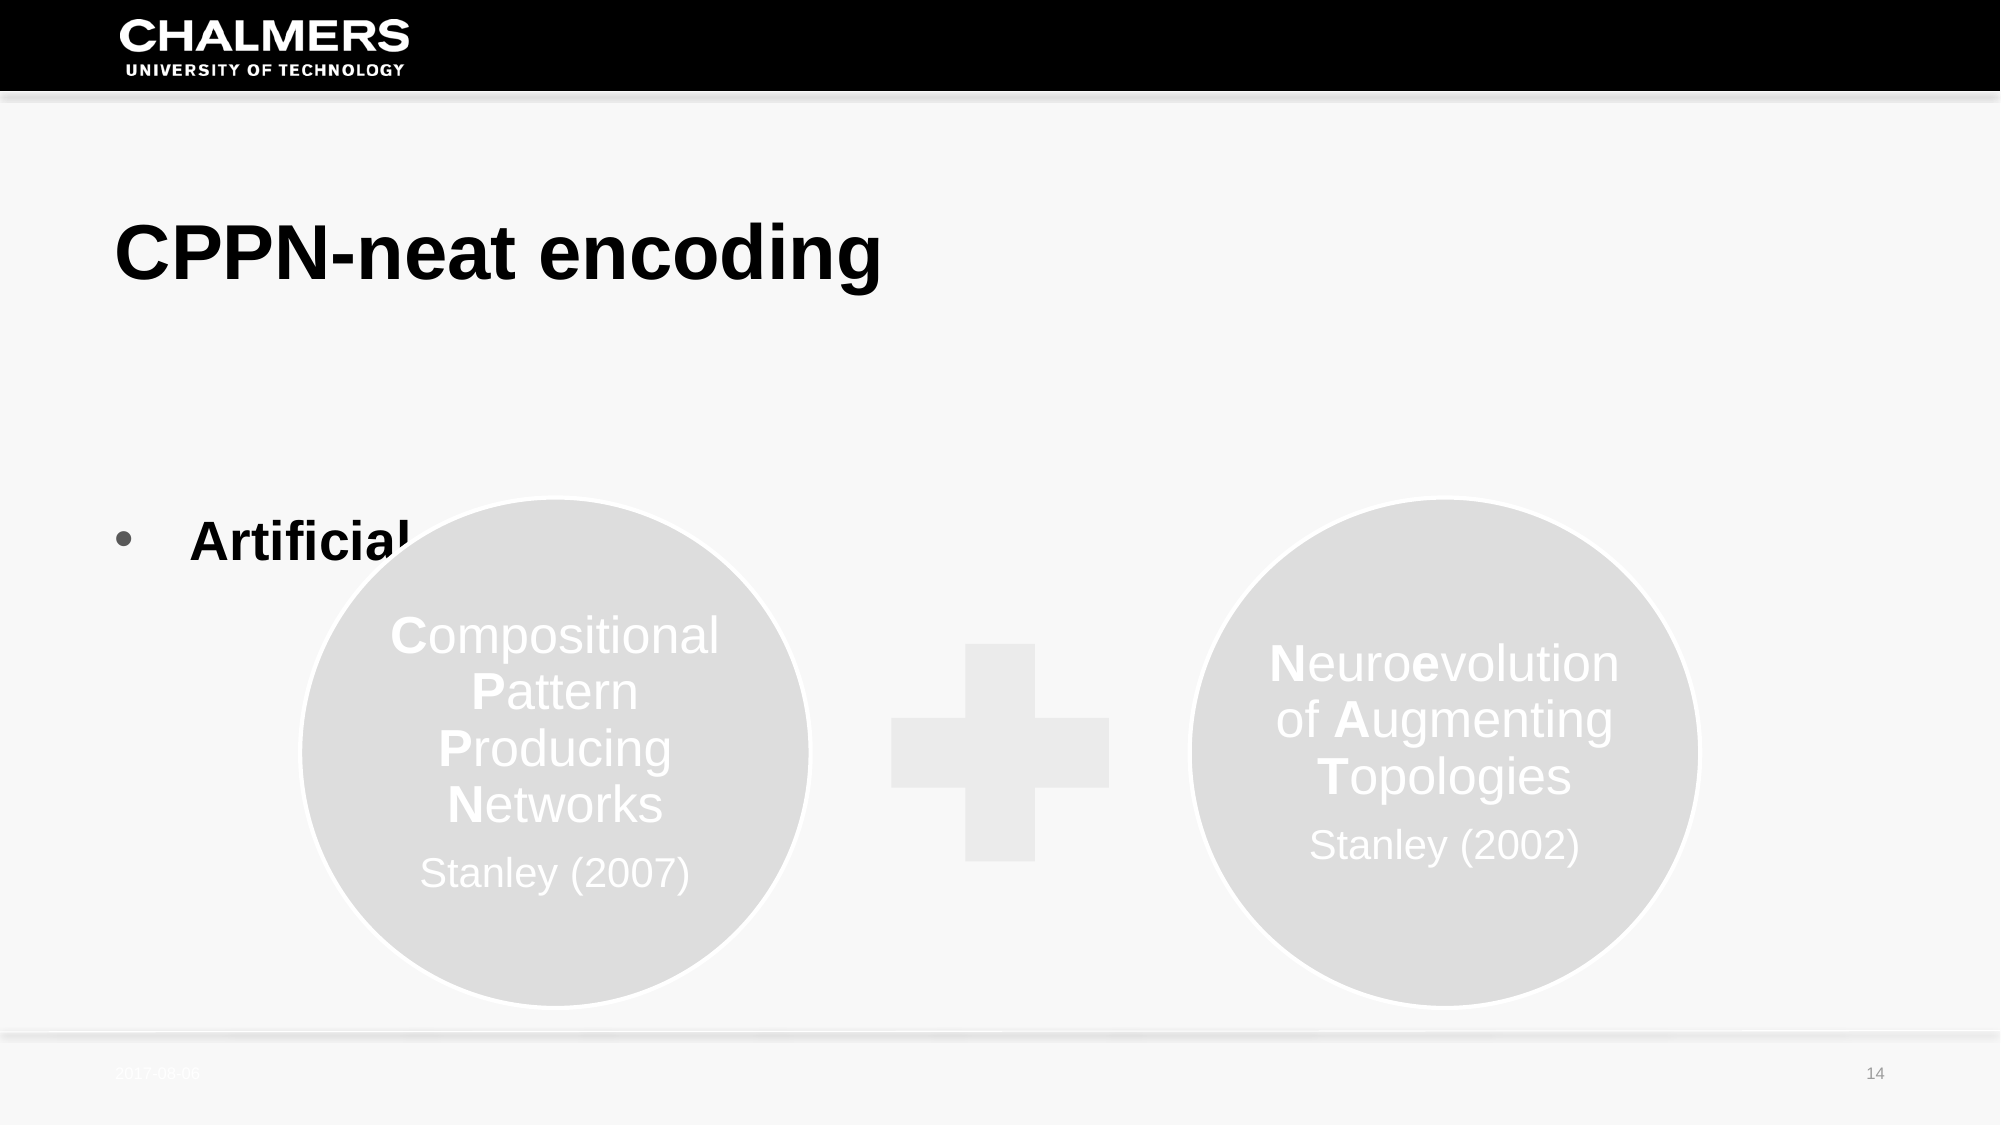

CPPN-neat encoding
Artificial genome
Compositional Pattern Producing Networks
Stanley (2007)

Neuroevolution of Augmenting Topologies
Stanley (2002)
2017-08-06

14